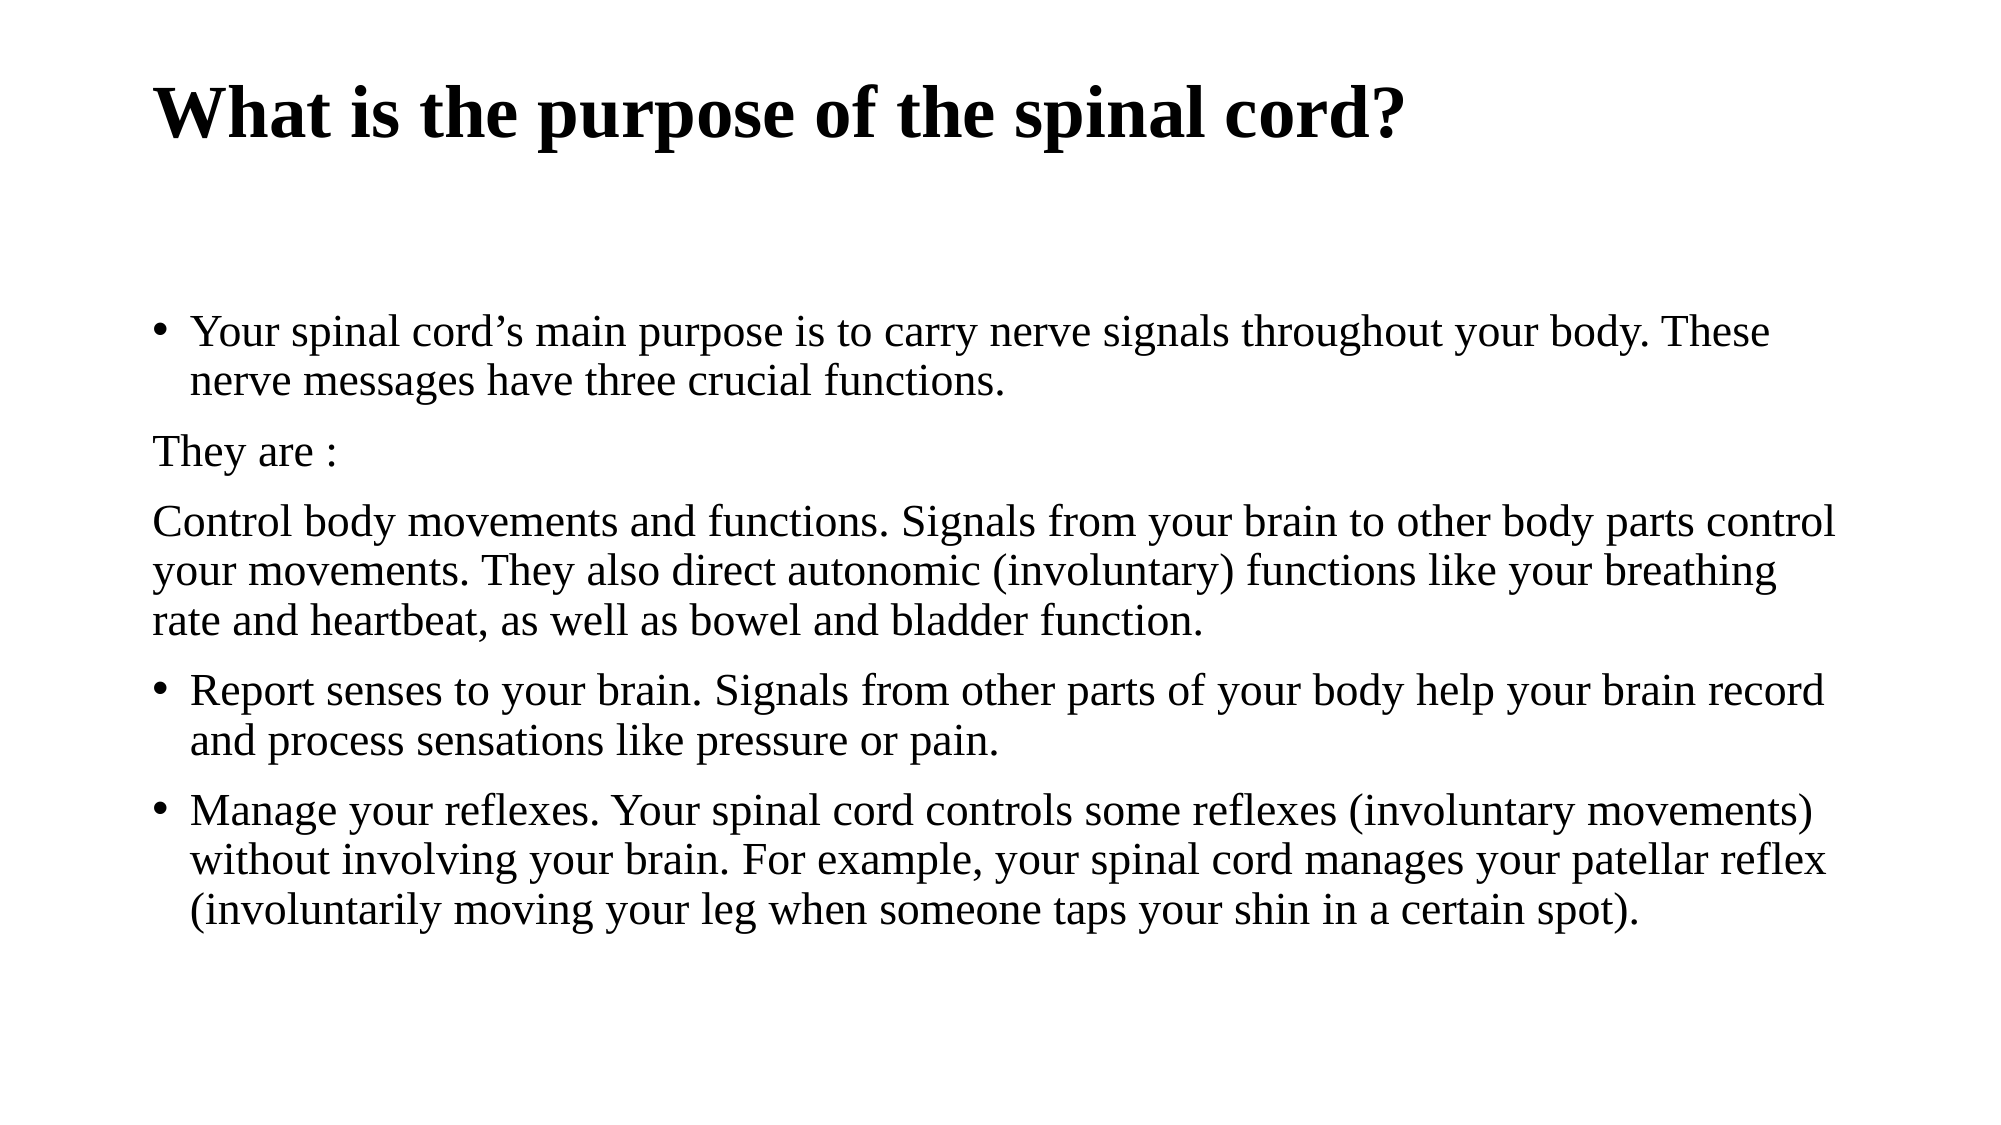

# What is the purpose of the spinal cord?
Your spinal cord’s main purpose is to carry nerve signals throughout your body. These nerve messages have three crucial functions.
They are :
Control body movements and functions. Signals from your brain to other body parts control your movements. They also direct autonomic (involuntary) functions like your breathing rate and heartbeat, as well as bowel and bladder function.
Report senses to your brain. Signals from other parts of your body help your brain record and process sensations like pressure or pain.
Manage your reflexes. Your spinal cord controls some reflexes (involuntary movements) without involving your brain. For example, your spinal cord manages your patellar reflex (involuntarily moving your leg when someone taps your shin in a certain spot).